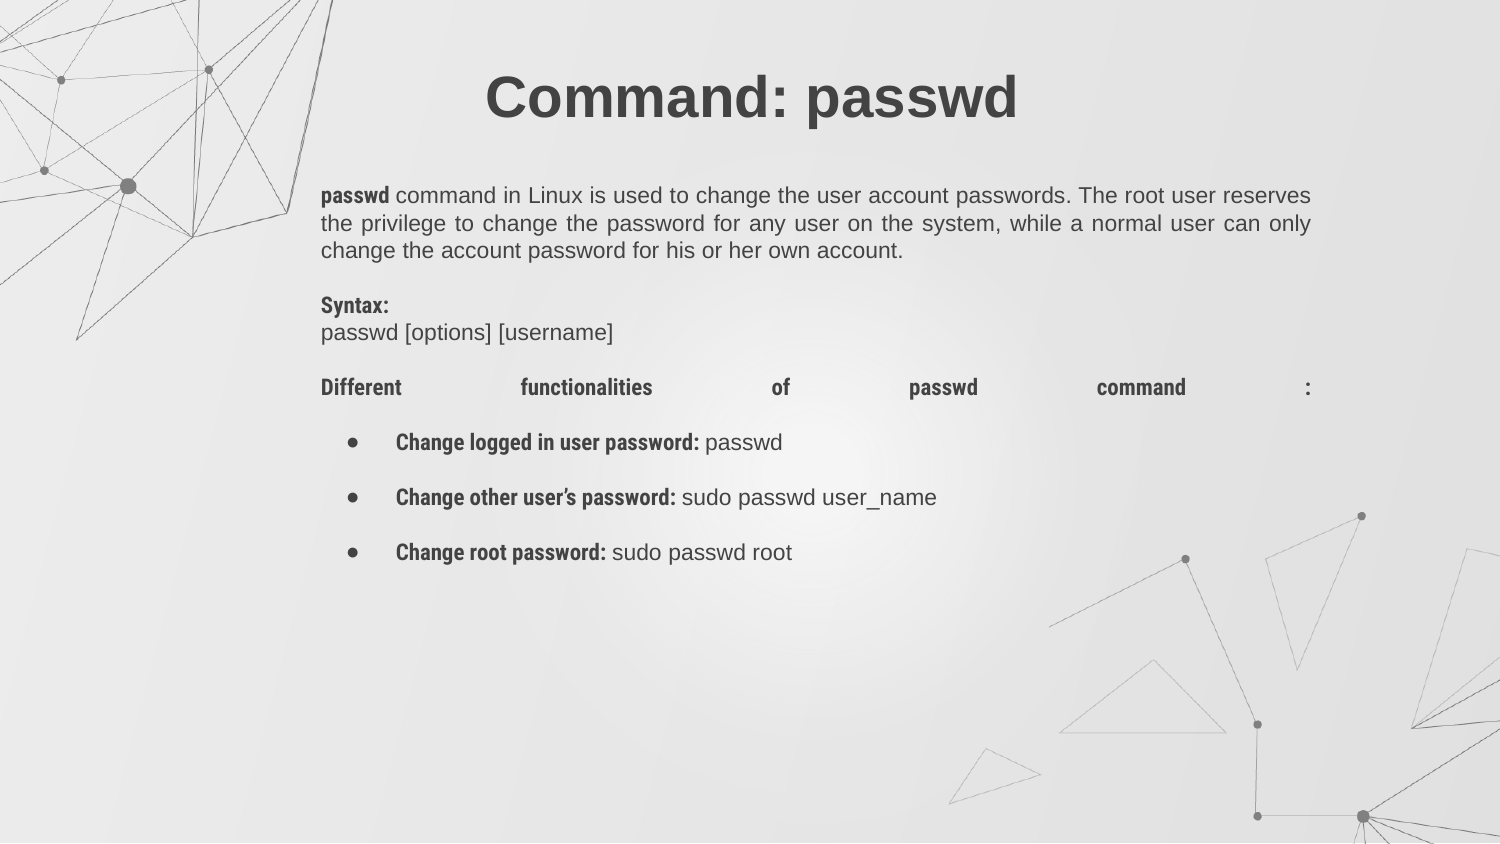

# Command: passwd
passwd command in Linux is used to change the user account passwords. The root user reserves the privilege to change the password for any user on the system, while a normal user can only change the account password for his or her own account.

Syntax:
passwd [options] [username]

Different functionalities of passwd command :
Change logged in user password: passwd

Change other user’s password: sudo passwd user_name

Change root password: sudo passwd root